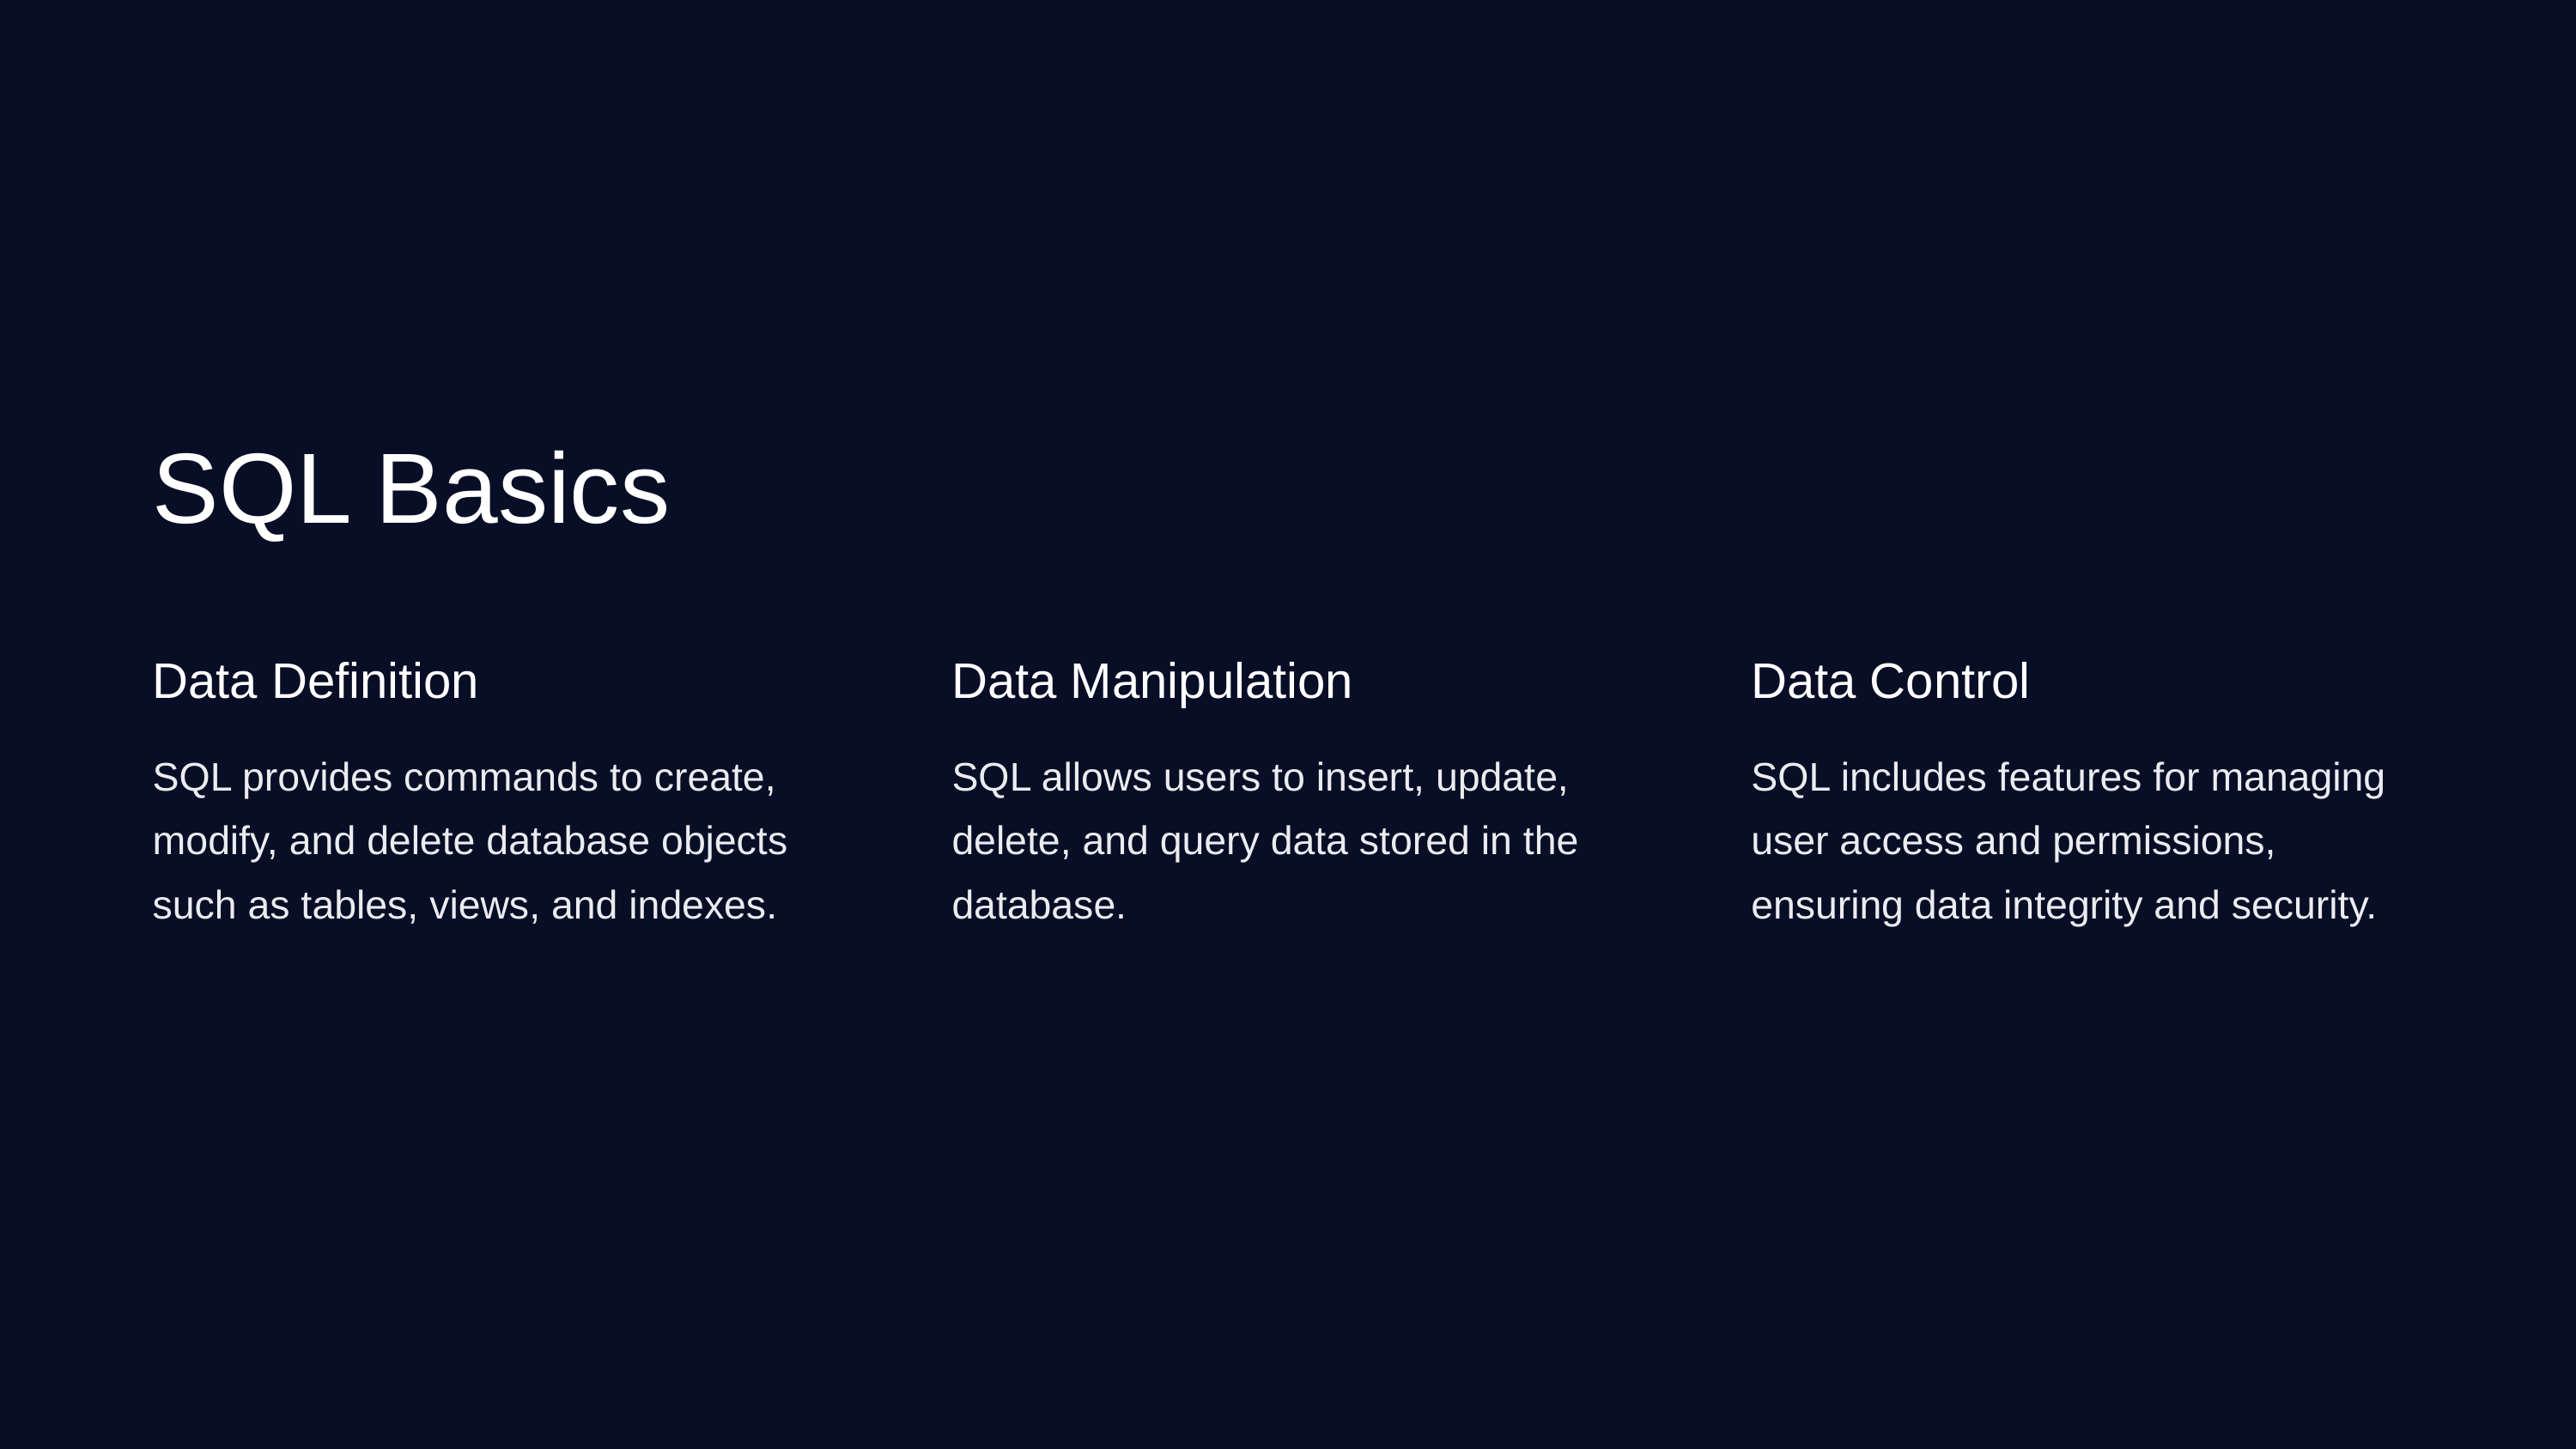

SQL Basics
Data Definition
Data Manipulation
Data Control
SQL provides commands to create, modify, and delete database objects such as tables, views, and indexes.
SQL allows users to insert, update, delete, and query data stored in the database.
SQL includes features for managing user access and permissions, ensuring data integrity and security.